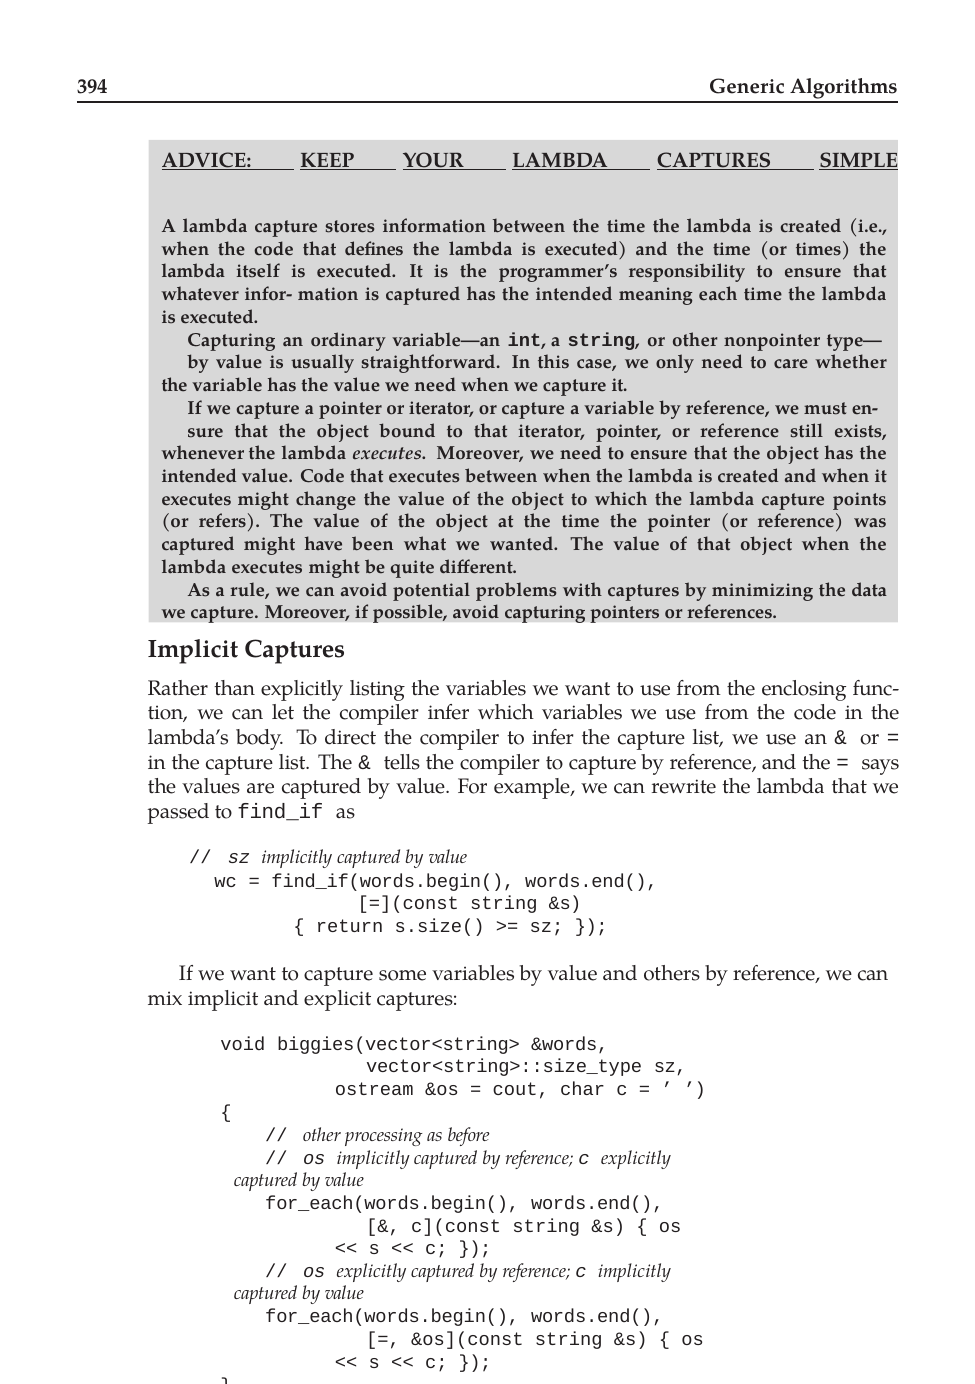

394
Generic Algorithms

Advice: Keep Your Lambda Captures Simple
A lambda capture stores information between the time the lambda is created (i.e., when the code that defines the lambda is executed) and the time (or times) the lambda itself is executed. It is the programmer’s responsibility to ensure that whatever infor- mation is captured has the intended meaning each time the lambda is executed.
Capturing an ordinary variable—an int, a string, or other nonpointer type—
by value is usually straightforward. In this case, we only need to care whether the variable has the value we need when we capture it.
If we capture a pointer or iterator, or capture a variable by reference, we must en-
sure that the object bound to that iterator, pointer, or reference still exists, whenever the lambda executes. Moreover, we need to ensure that the object has the intended value. Code that executes between when the lambda is created and when it executes might change the value of the object to which the lambda capture points (or refers). The value of the object at the time the pointer (or reference) was captured might have been what we wanted. The value of that object when the lambda executes might be quite different.
As a rule, we can avoid potential problems with captures by minimizing the data we capture. Moreover, if possible, avoid capturing pointers or references.
Implicit Captures
Rather than explicitly listing the variables we want to use from the enclosing func- tion, we can let the compiler infer which variables we use from the code in the lambda’s body. To direct the compiler to infer the capture list, we use an & or = in the capture list. The & tells the compiler to capture by reference, and the = says the values are captured by value. For example, we can rewrite the lambda that we passed to find_if as
// sz implicitly captured by value
wc = find_if(words.begin(), words.end(),
[=](const string &s)
{ return s.size() >= sz; });

If we want to capture some variables by value and others by reference, we can mix implicit and explicit captures:
void biggies(vector<string> &words,
vector<string>::size_type sz, ostream &os = cout, char c = ’ ’)
{
// other processing as before
// os implicitly captured by reference; c explicitly captured by value
for_each(words.begin(), words.end(),
[&, c](const string &s) { os << s << c; });
// os explicitly captured by reference; c implicitly captured by value
for_each(words.begin(), words.end(),
[=, &os](const string &s) { os << s << c; });
}